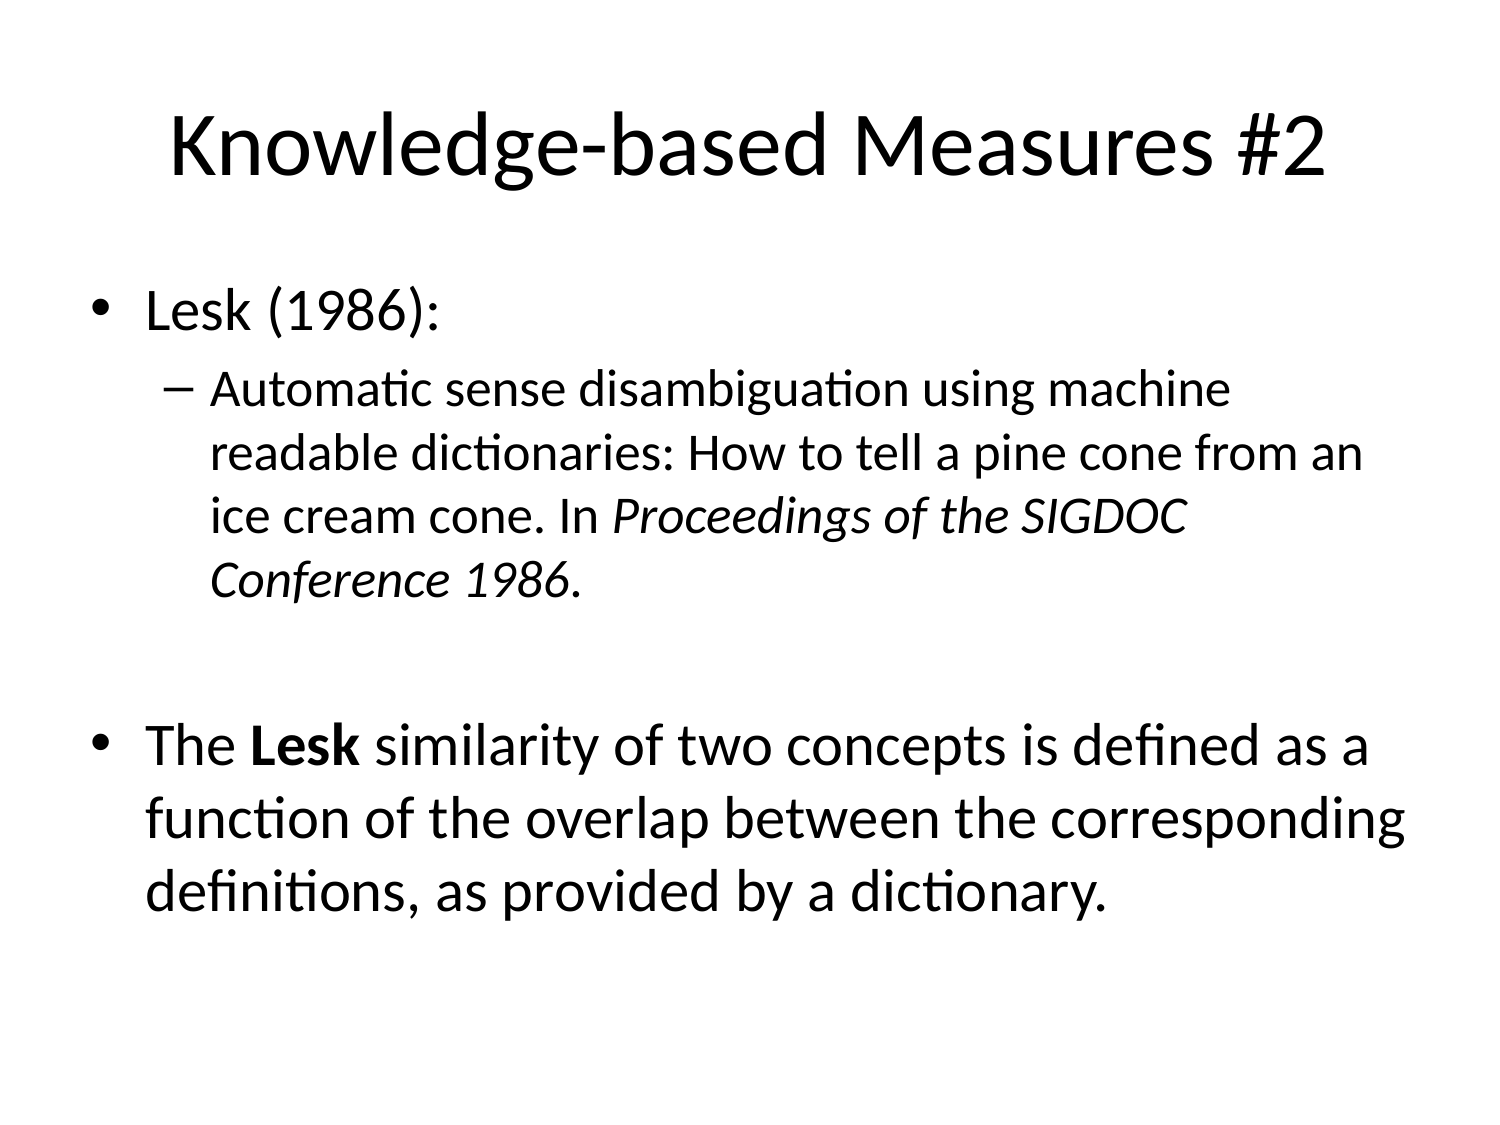

# Knowledge-based Measures #2
Lesk (1986):
Automatic sense disambiguation using machine readable dictionaries: How to tell a pine cone from an ice cream cone. In Proceedings of the SIGDOC Conference 1986.

The Lesk similarity of two concepts is defined as a function of the overlap between the corresponding definitions, as provided by a dictionary.